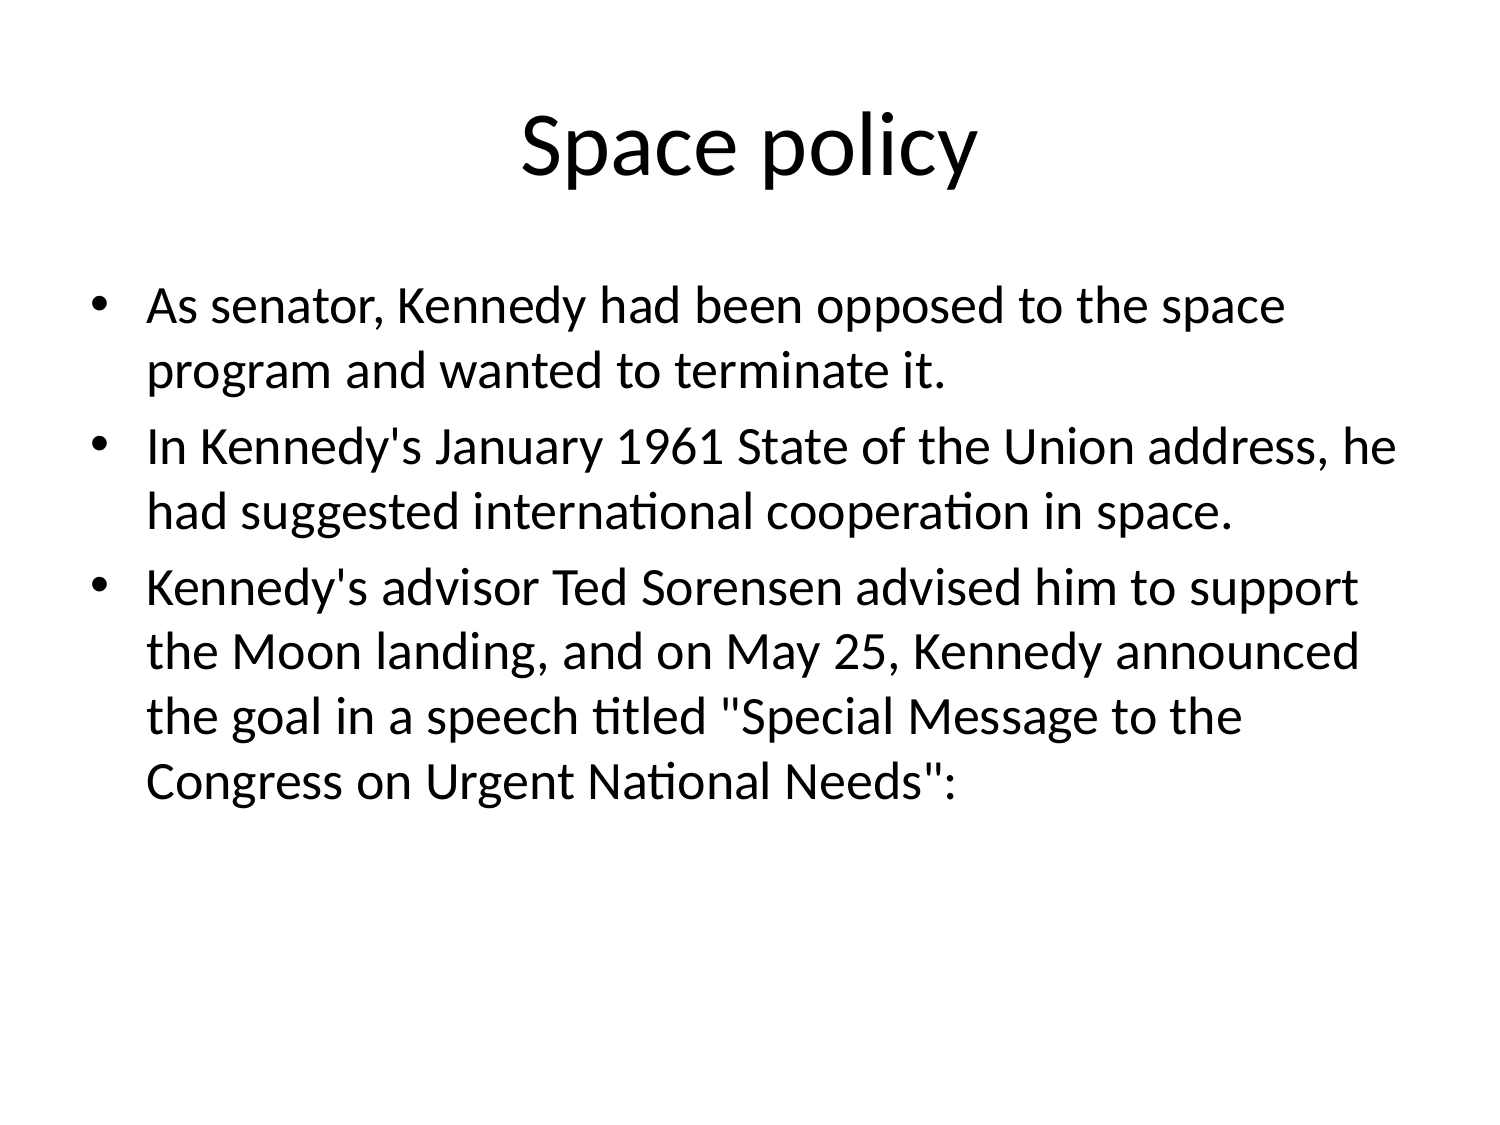

# Space policy
As senator, Kennedy had been opposed to the space program and wanted to terminate it.
In Kennedy's January 1961 State of the Union address, he had suggested international cooperation in space.
Kennedy's advisor Ted Sorensen advised him to support the Moon landing, and on May 25, Kennedy announced the goal in a speech titled "Special Message to the Congress on Urgent National Needs":